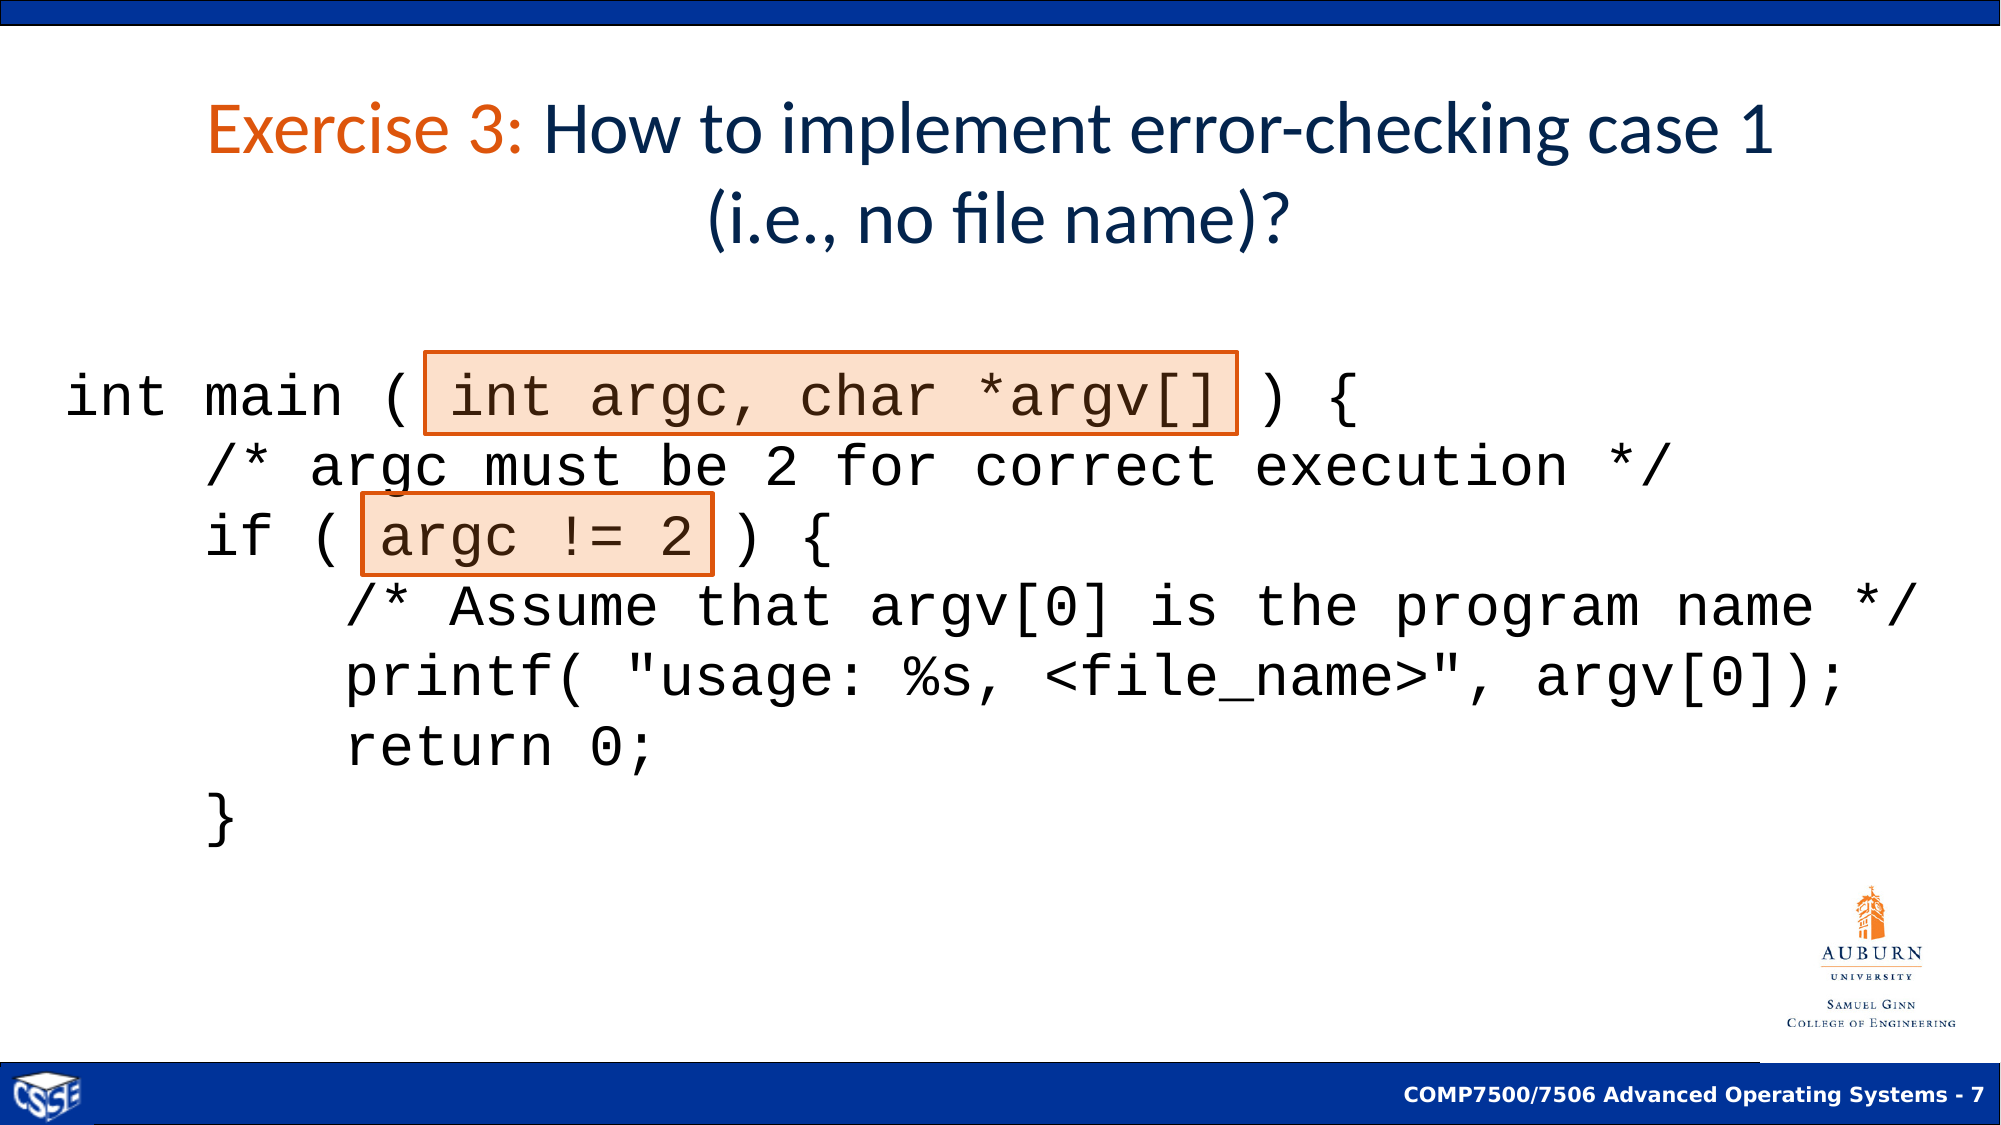

# Exercise 3: How to implement error-checking case 1 (i.e., no file name)?
int main ( int argc, char *argv[] ) {
    /* argc must be 2 for correct execution */
    if ( argc != 2 ) {
        /* Assume that argv[0] is the program name */
        printf( "usage: %s, <file_name>", argv[0]);
        return 0;
    }